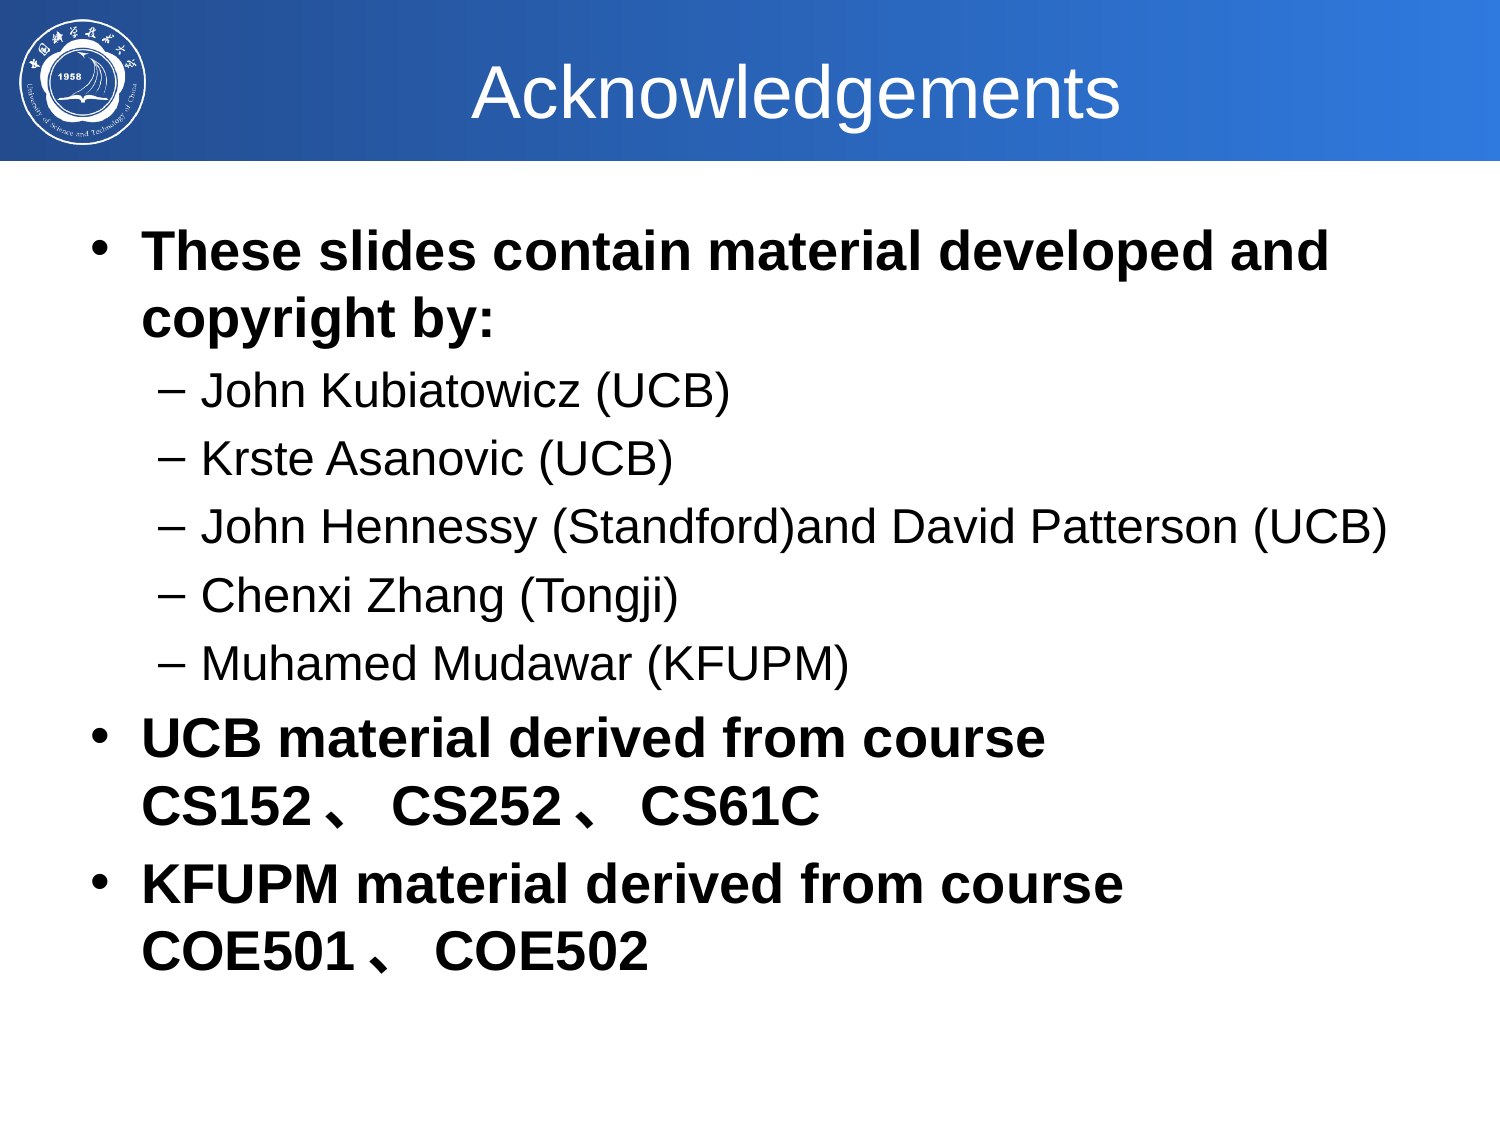

# Acknowledgements
These slides contain material developed and copyright by:
John Kubiatowicz (UCB)
Krste Asanovic (UCB)
John Hennessy (Standford)and David Patterson (UCB)
Chenxi Zhang (Tongji)
Muhamed Mudawar (KFUPM)
UCB material derived from course CS152、CS252、CS61C
KFUPM material derived from course COE501、COE502